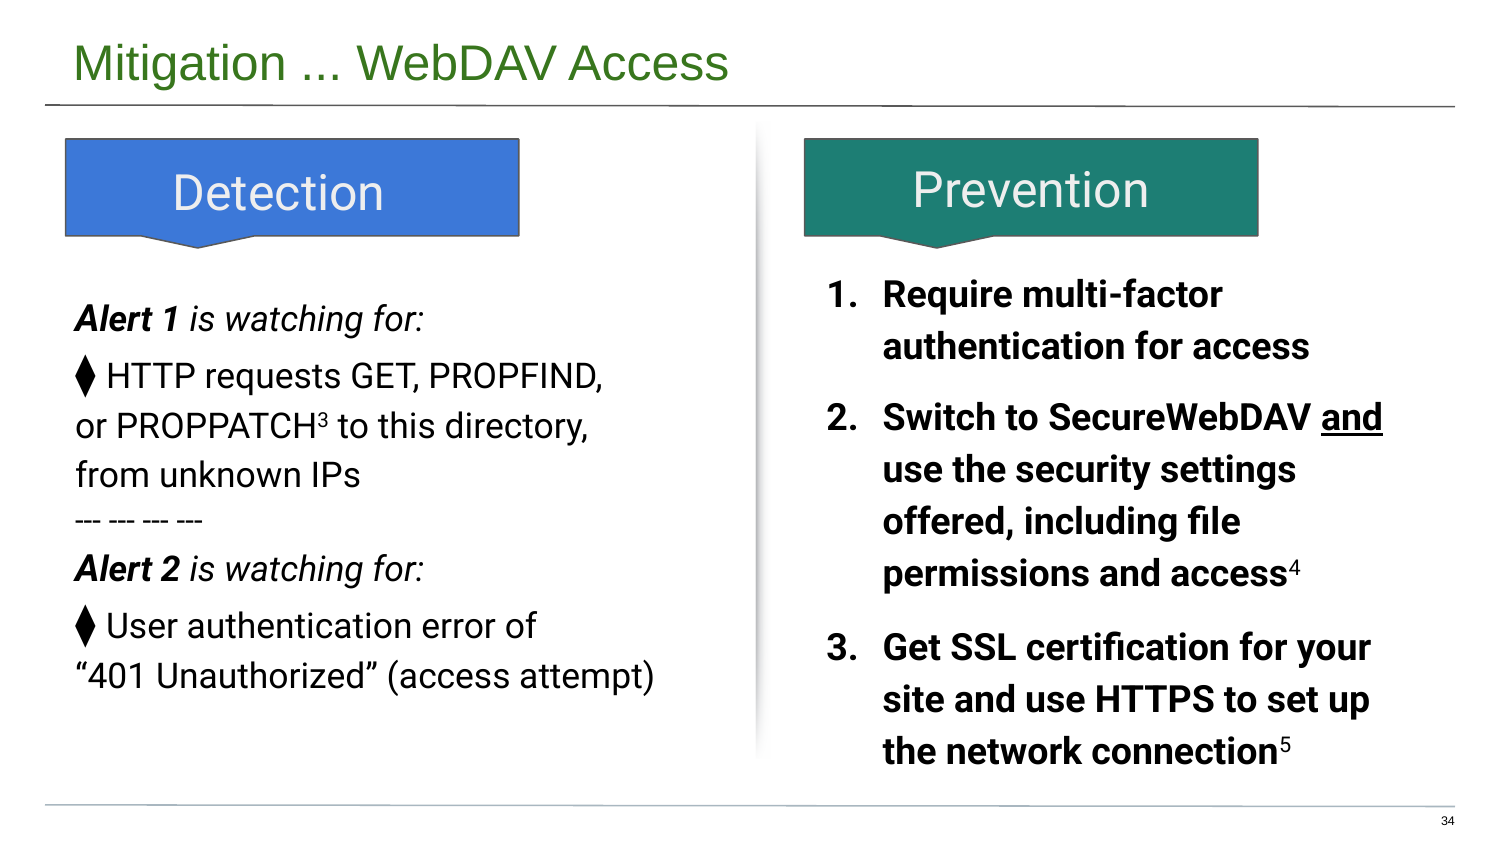

# Mitigation ... WebDAV Access

Detection
Prevention
Require multi-factor authentication for access
Switch to SecureWebDAV and use the security settings offered, including file permissions and access4
Get SSL certification for your site and use HTTPS to set up the network connection5

Alert 1 is watching for:
⧫ HTTP requests GET, PROPFIND,
or PROPPATCH3 to this directory,
from unknown IPs
--- --- --- ---
Alert 2 is watching for:
⧫ User authentication error of
“401 Unauthorized” (access attempt)

34